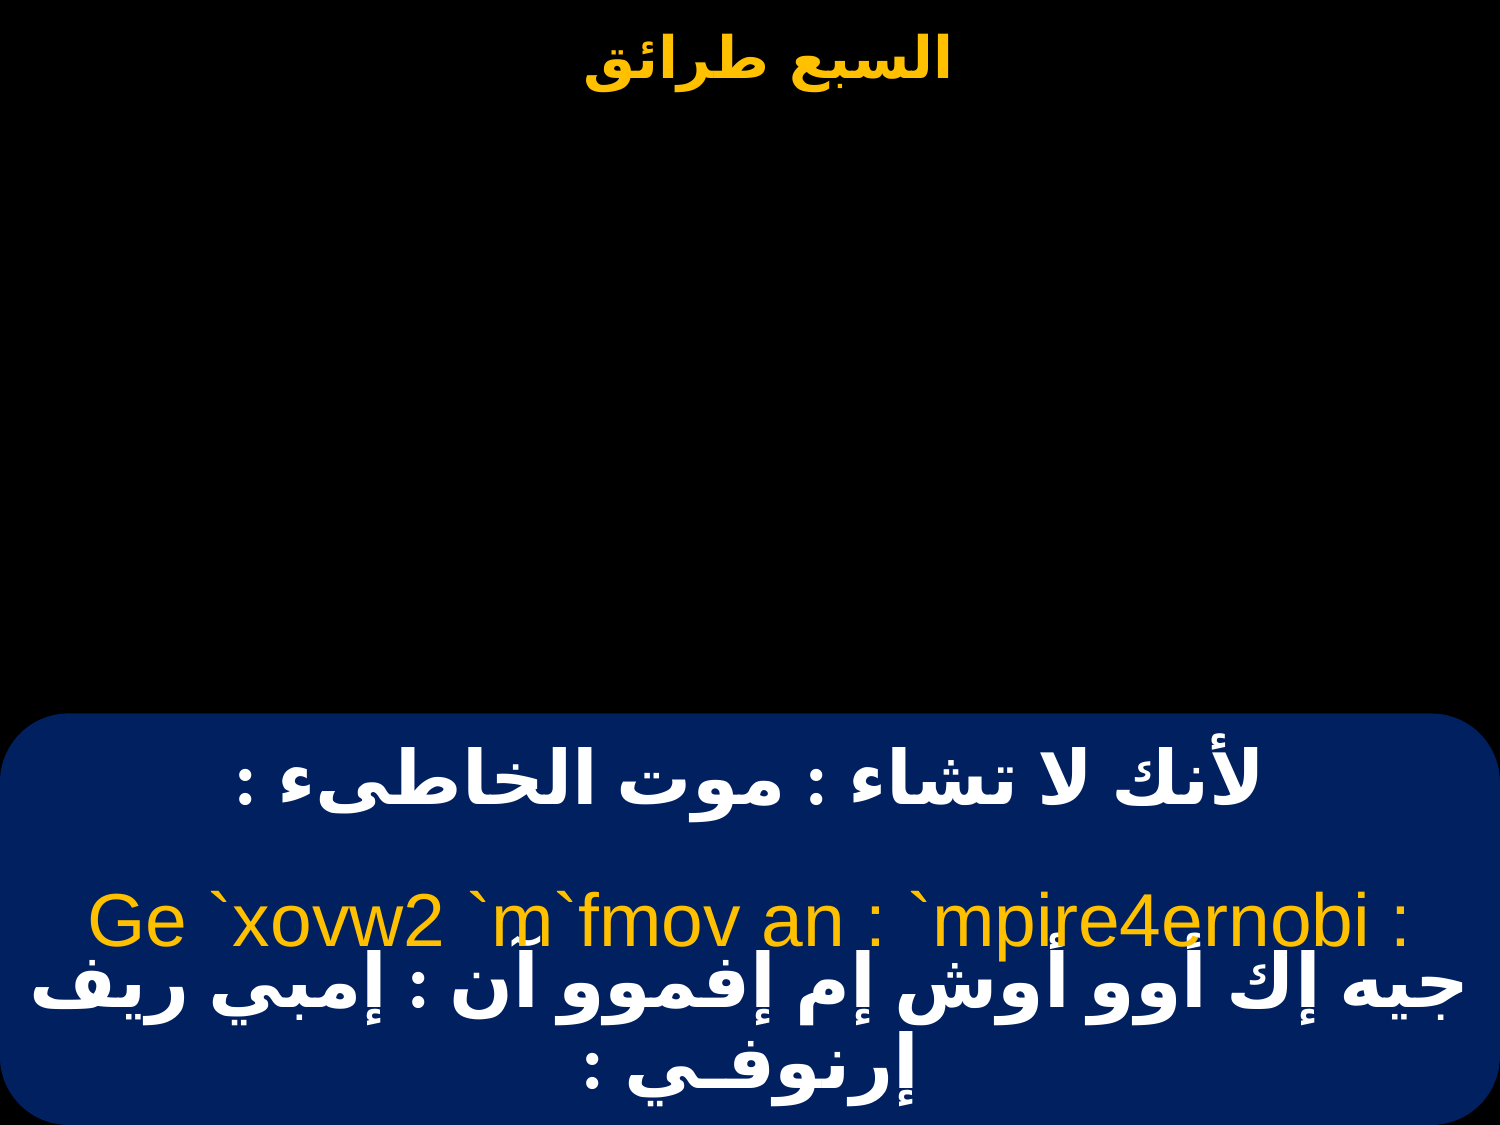

# لأنك لا تشاء : موت الخاطىء :
Ge `xovw2 `m`fmov an : `mpire4ernobi :
جيه إك أوو أوش إم إفموو آن : إمبي ريف إرنوفـي :